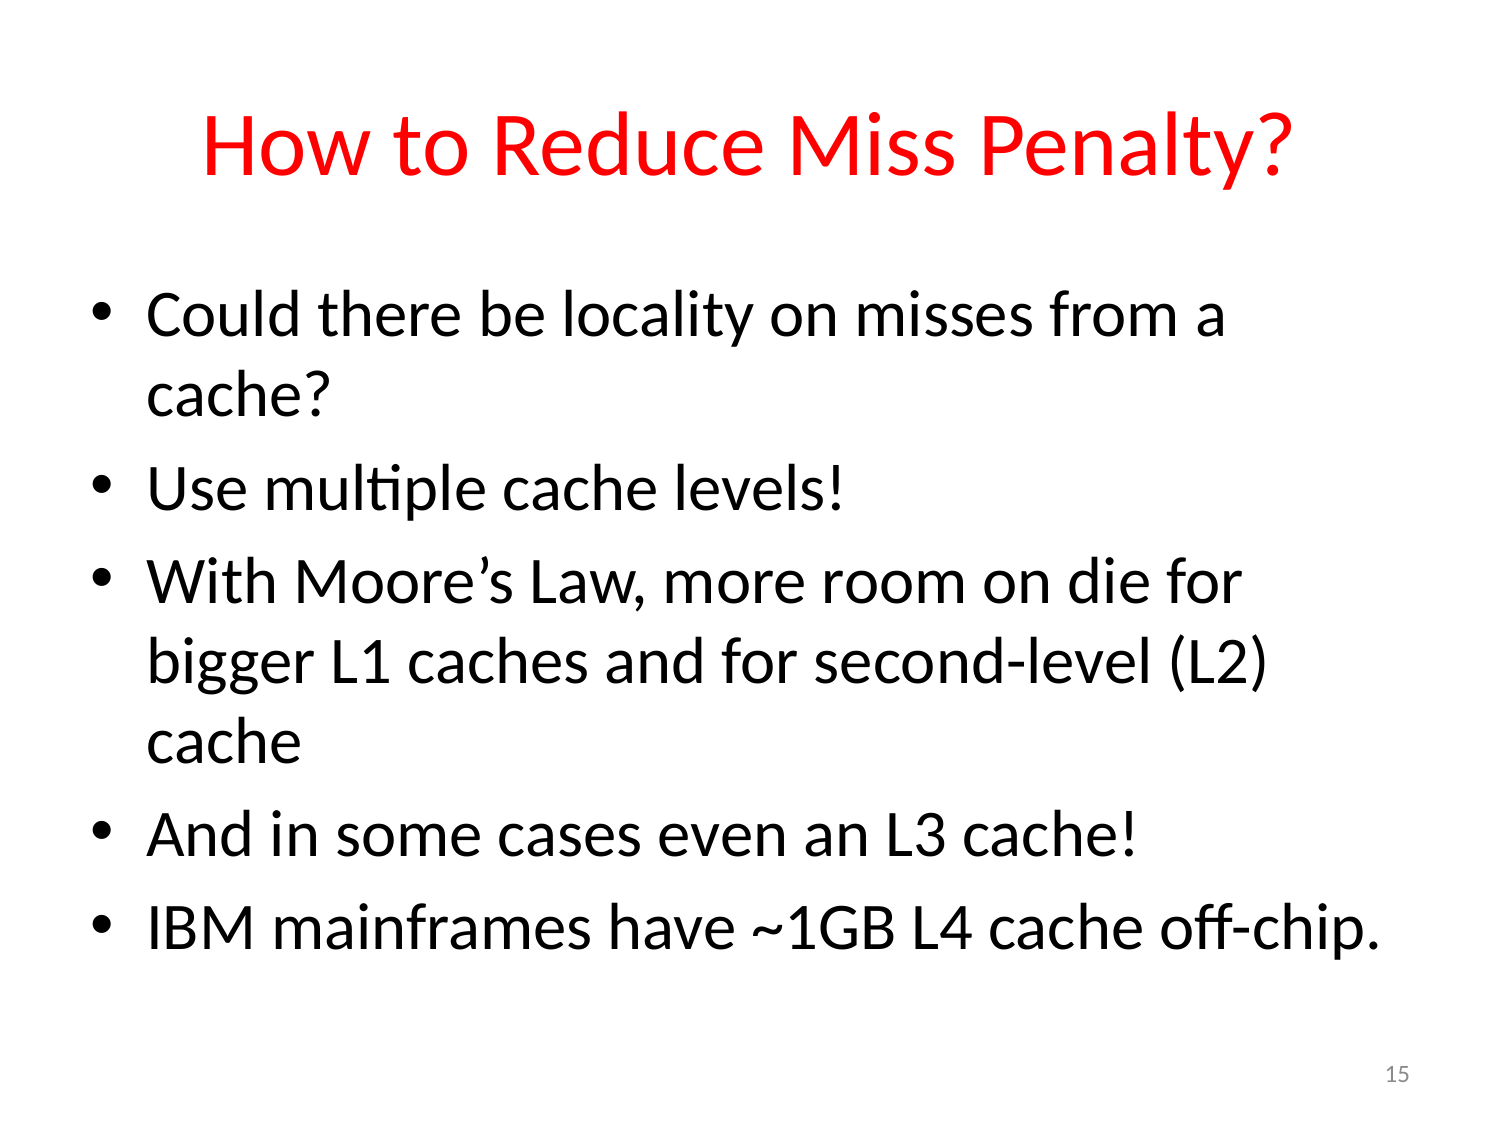

# How to Reduce Miss Penalty?
Could there be locality on misses from a cache?
Use multiple cache levels!
With Moore’s Law, more room on die for bigger L1 caches and for second-level (L2) cache
And in some cases even an L3 cache!
IBM mainframes have ~1GB L4 cache off-chip.

15